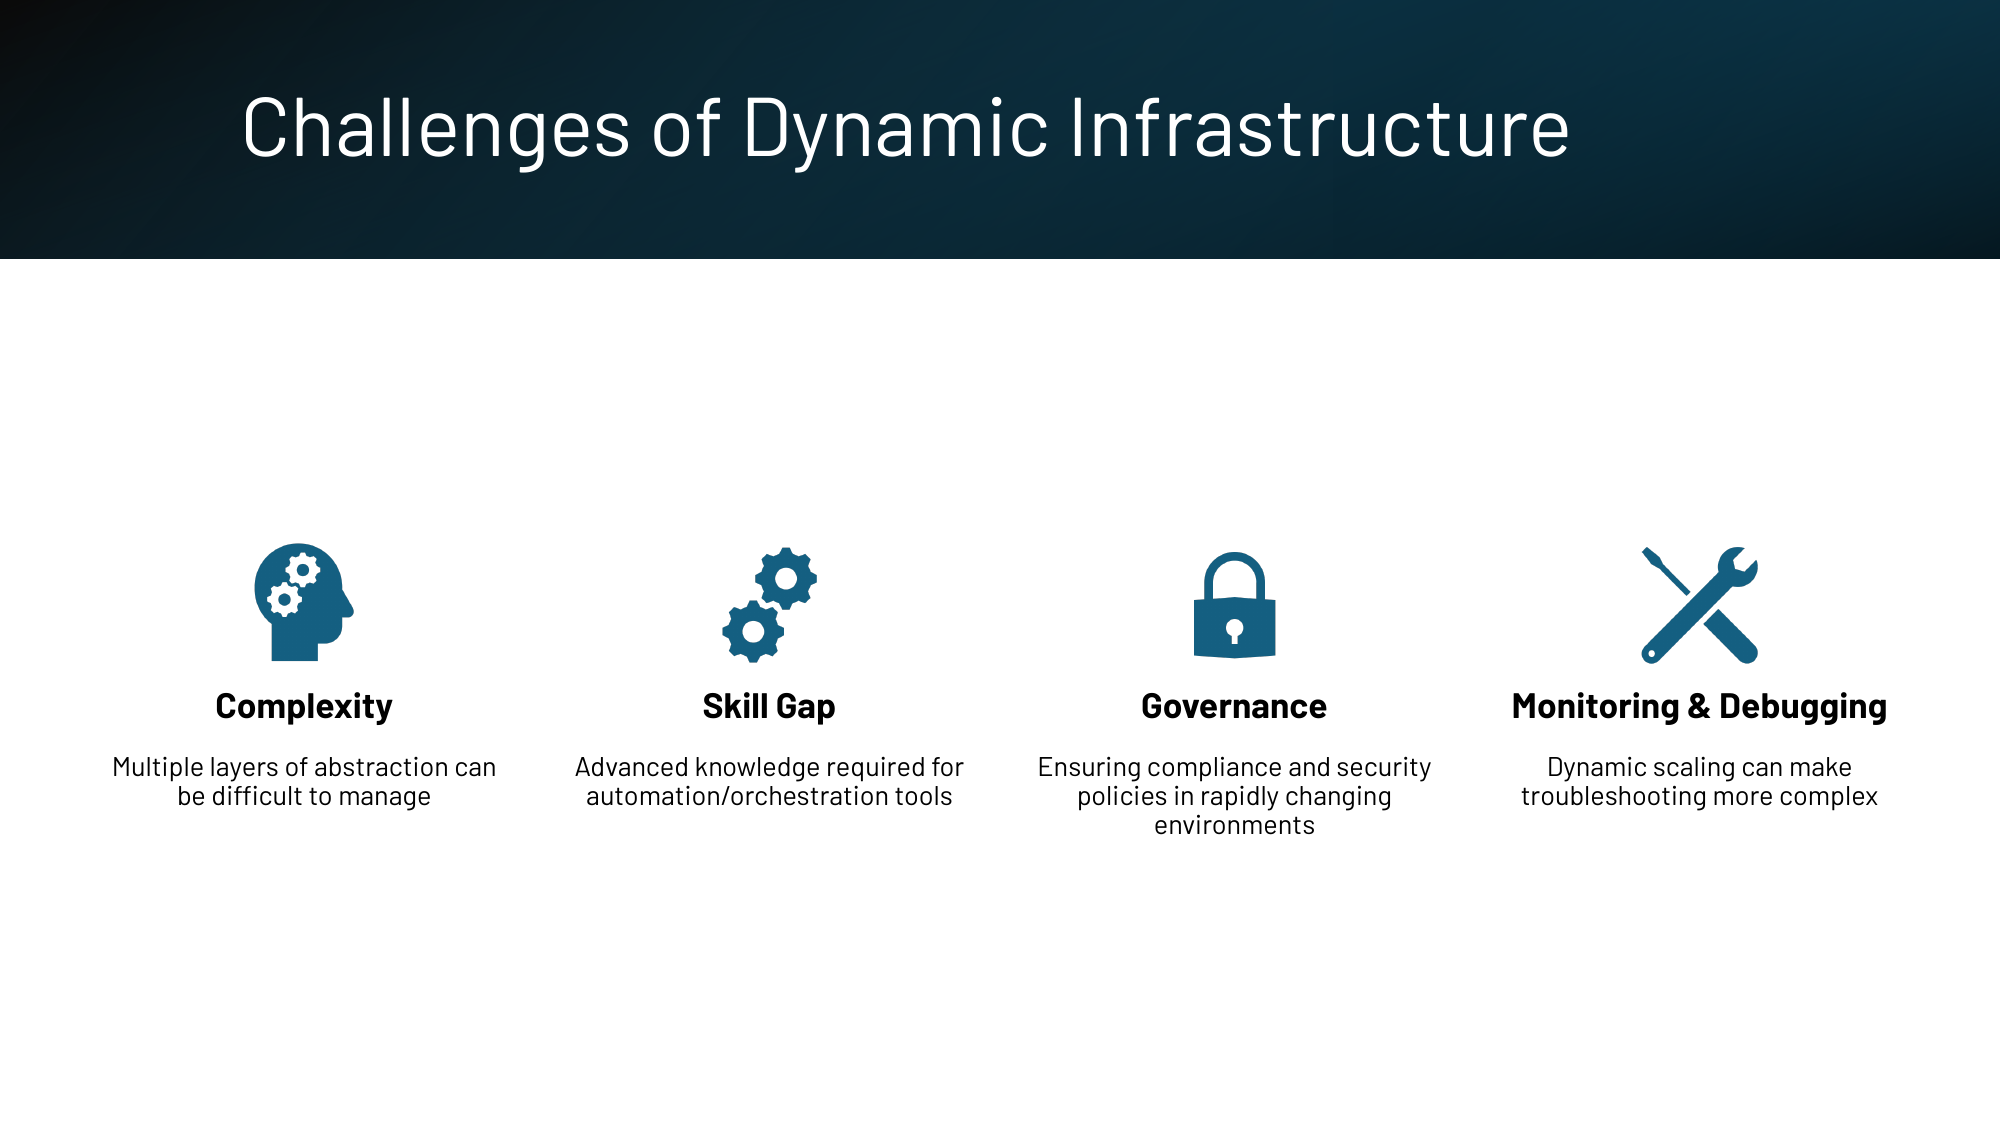

# Challenges of Dynamic Infrastructure
Complexity
Multiple layers of abstraction can be difficult to manage
Skill Gap
Advanced knowledge required for automation/orchestration tools
Governance
Ensuring compliance and security policies in rapidly changing environments
Monitoring & Debugging
Dynamic scaling can make troubleshooting more complex